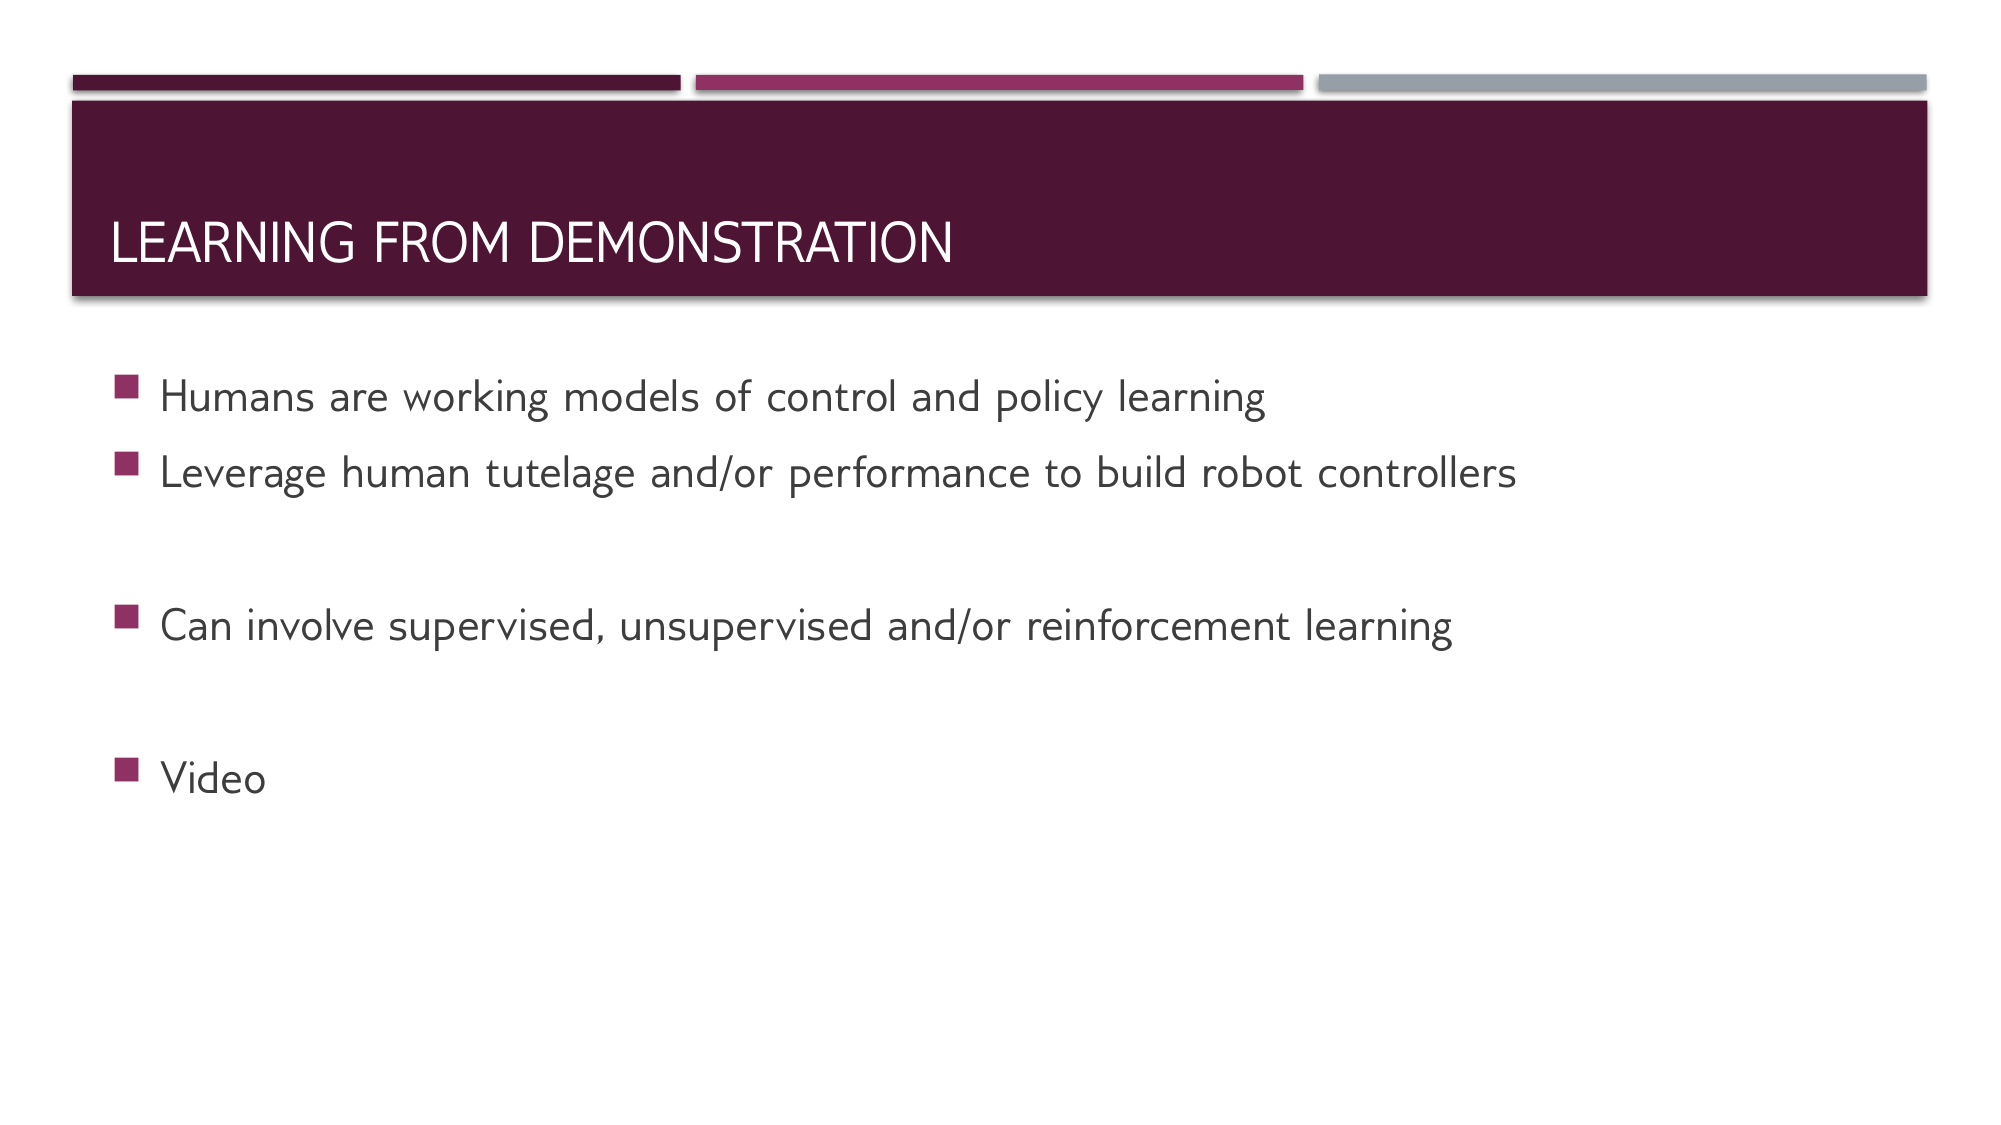

# Learning from demonstration
Humans are working models of control and policy learning
Leverage human tutelage and/or performance to build robot controllers

Can involve supervised, unsupervised and/or reinforcement learning

Video